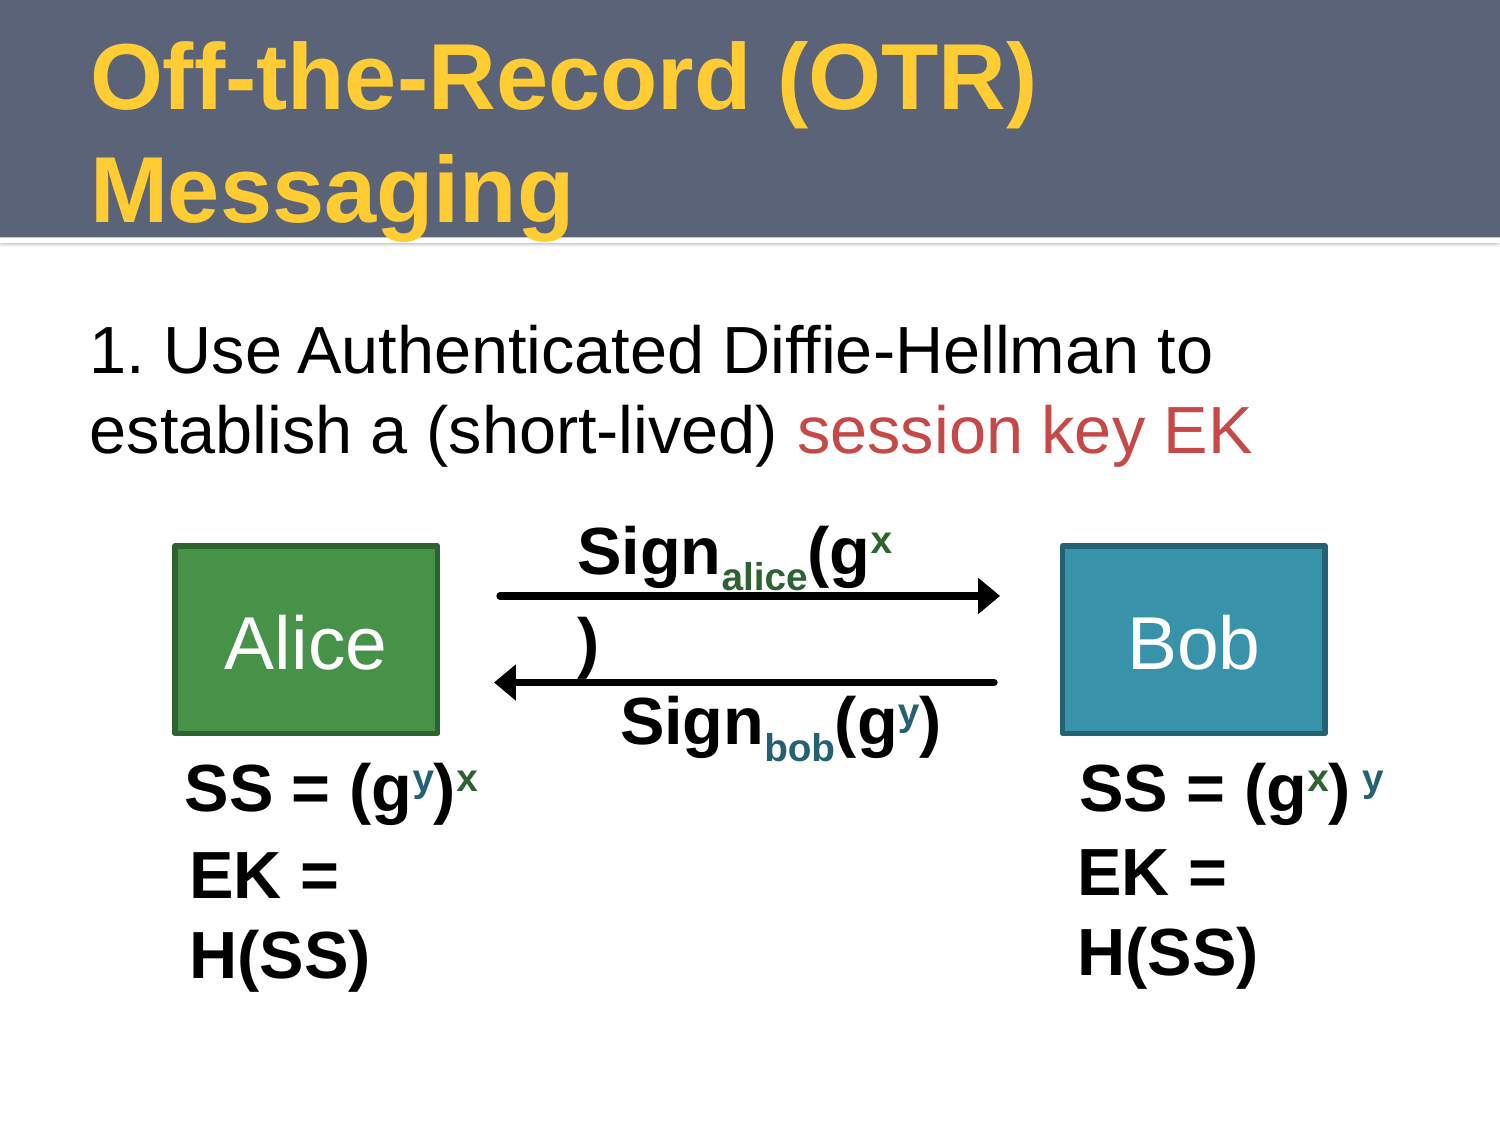

# Off-the-Record (OTR) Messaging
1. Use Authenticated Diffie-Hellman to establish a (short-lived) session key EK
Signalice(gx)
Alice
Bob
Signbob(gy)
SS = (gy)x
SS = (gx) y
EK = H(SS)
EK = H(SS)